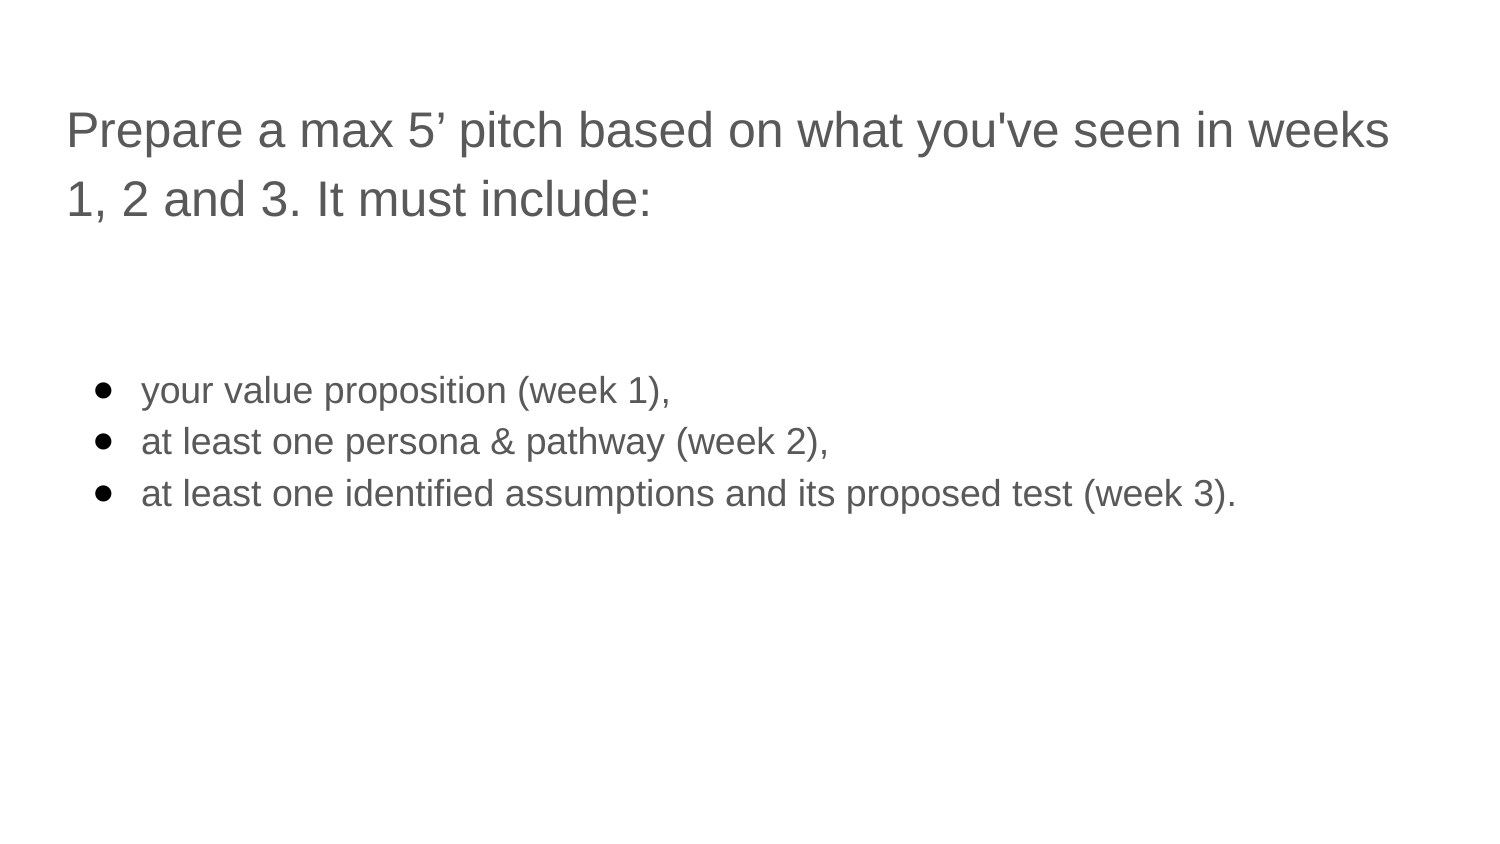

# Prepare a max 5’ pitch based on what you've seen in weeks 1, 2 and 3. It must include:
your value proposition (week 1),
at least one persona & pathway (week 2),
at least one identified assumptions and its proposed test (week 3).